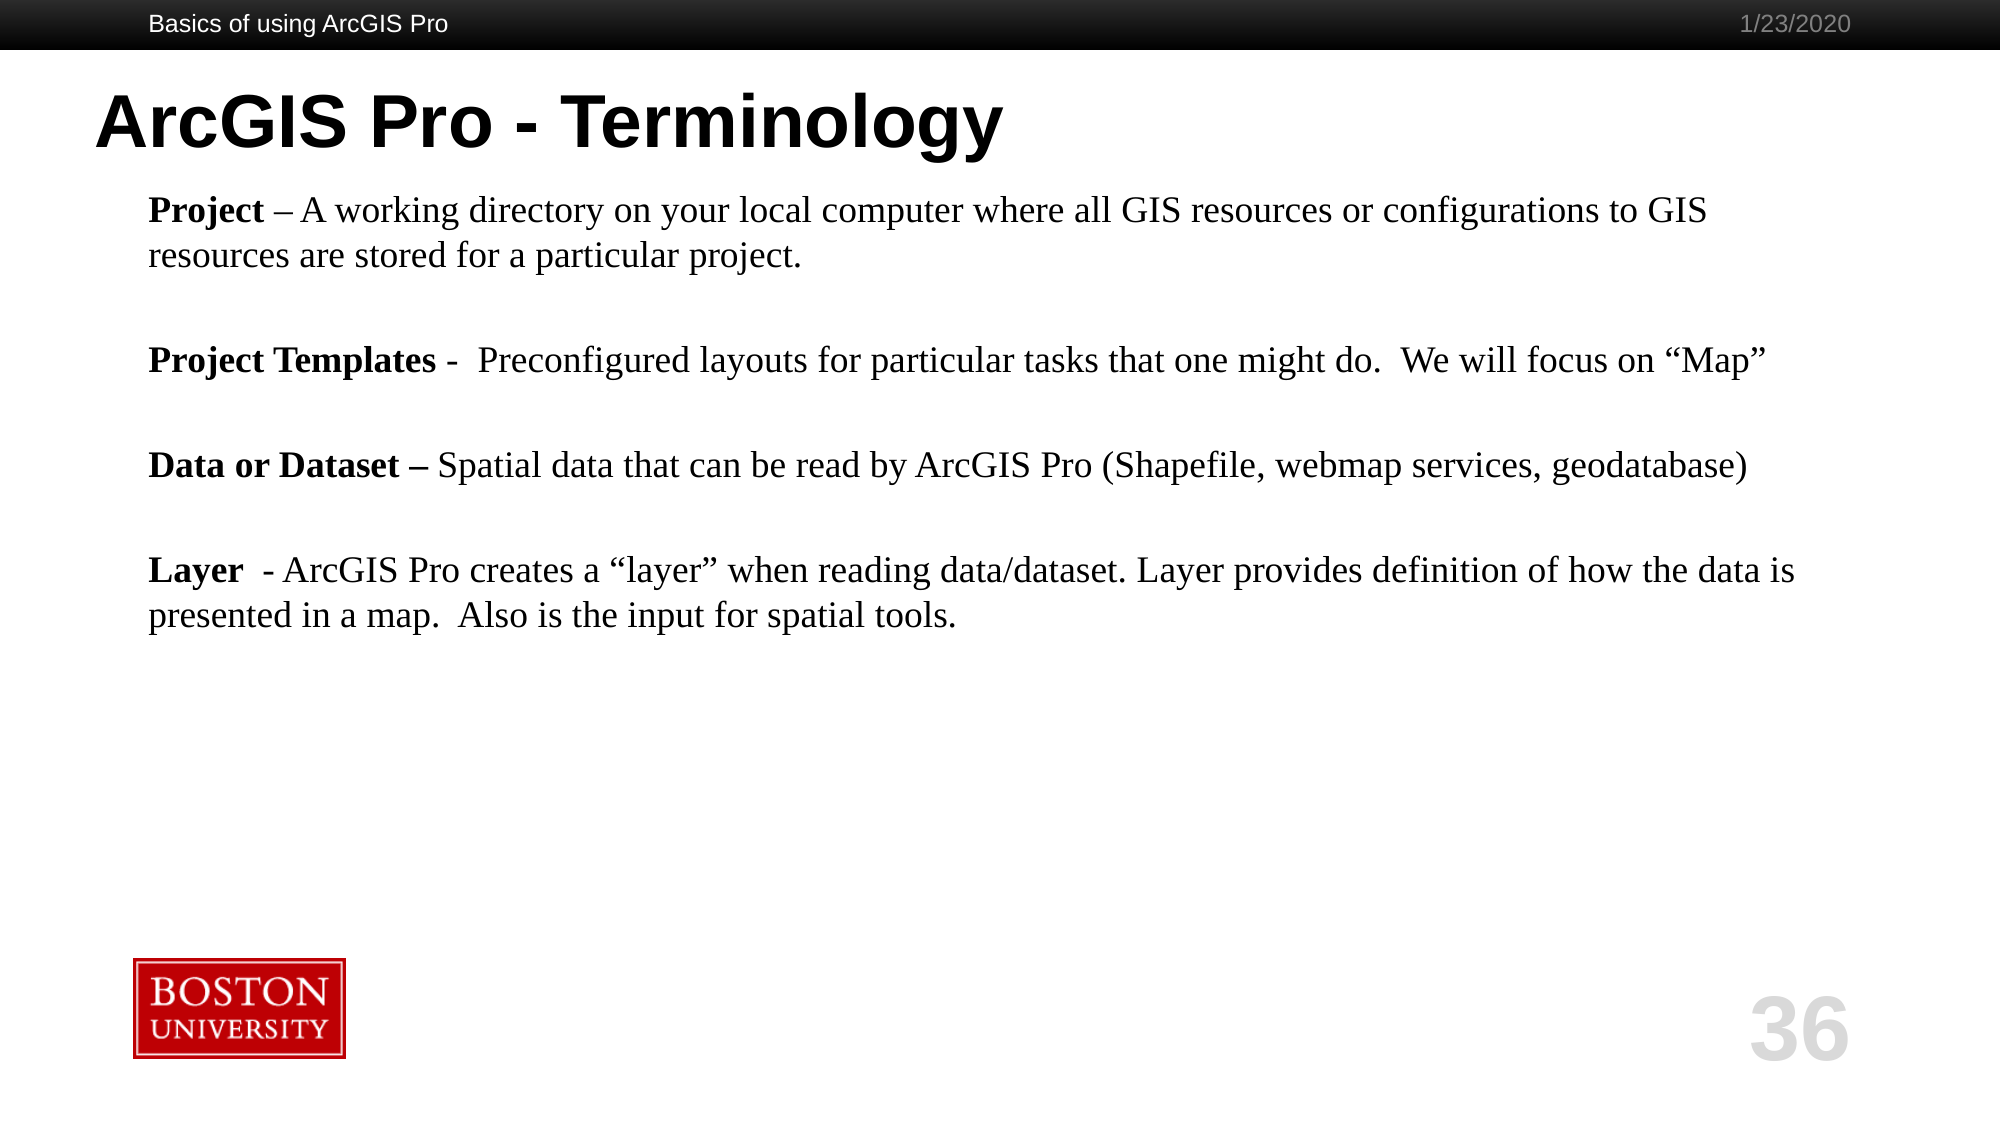

Basics of using ArcGIS Pro
1/23/2020
# ArcGIS Pro - Terminology
Project – A working directory on your local computer where all GIS resources or configurations to GIS resources are stored for a particular project.

Project Templates -  Preconfigured layouts for particular tasks that one might do.  We will focus on “Map”

Data or Dataset – Spatial data that can be read by ArcGIS Pro (Shapefile, webmap services, geodatabase)

Layer  - ArcGIS Pro creates a “layer” when reading data/dataset. Layer provides definition of how the data is presented in a map.  Also is the input for spatial tools.

36